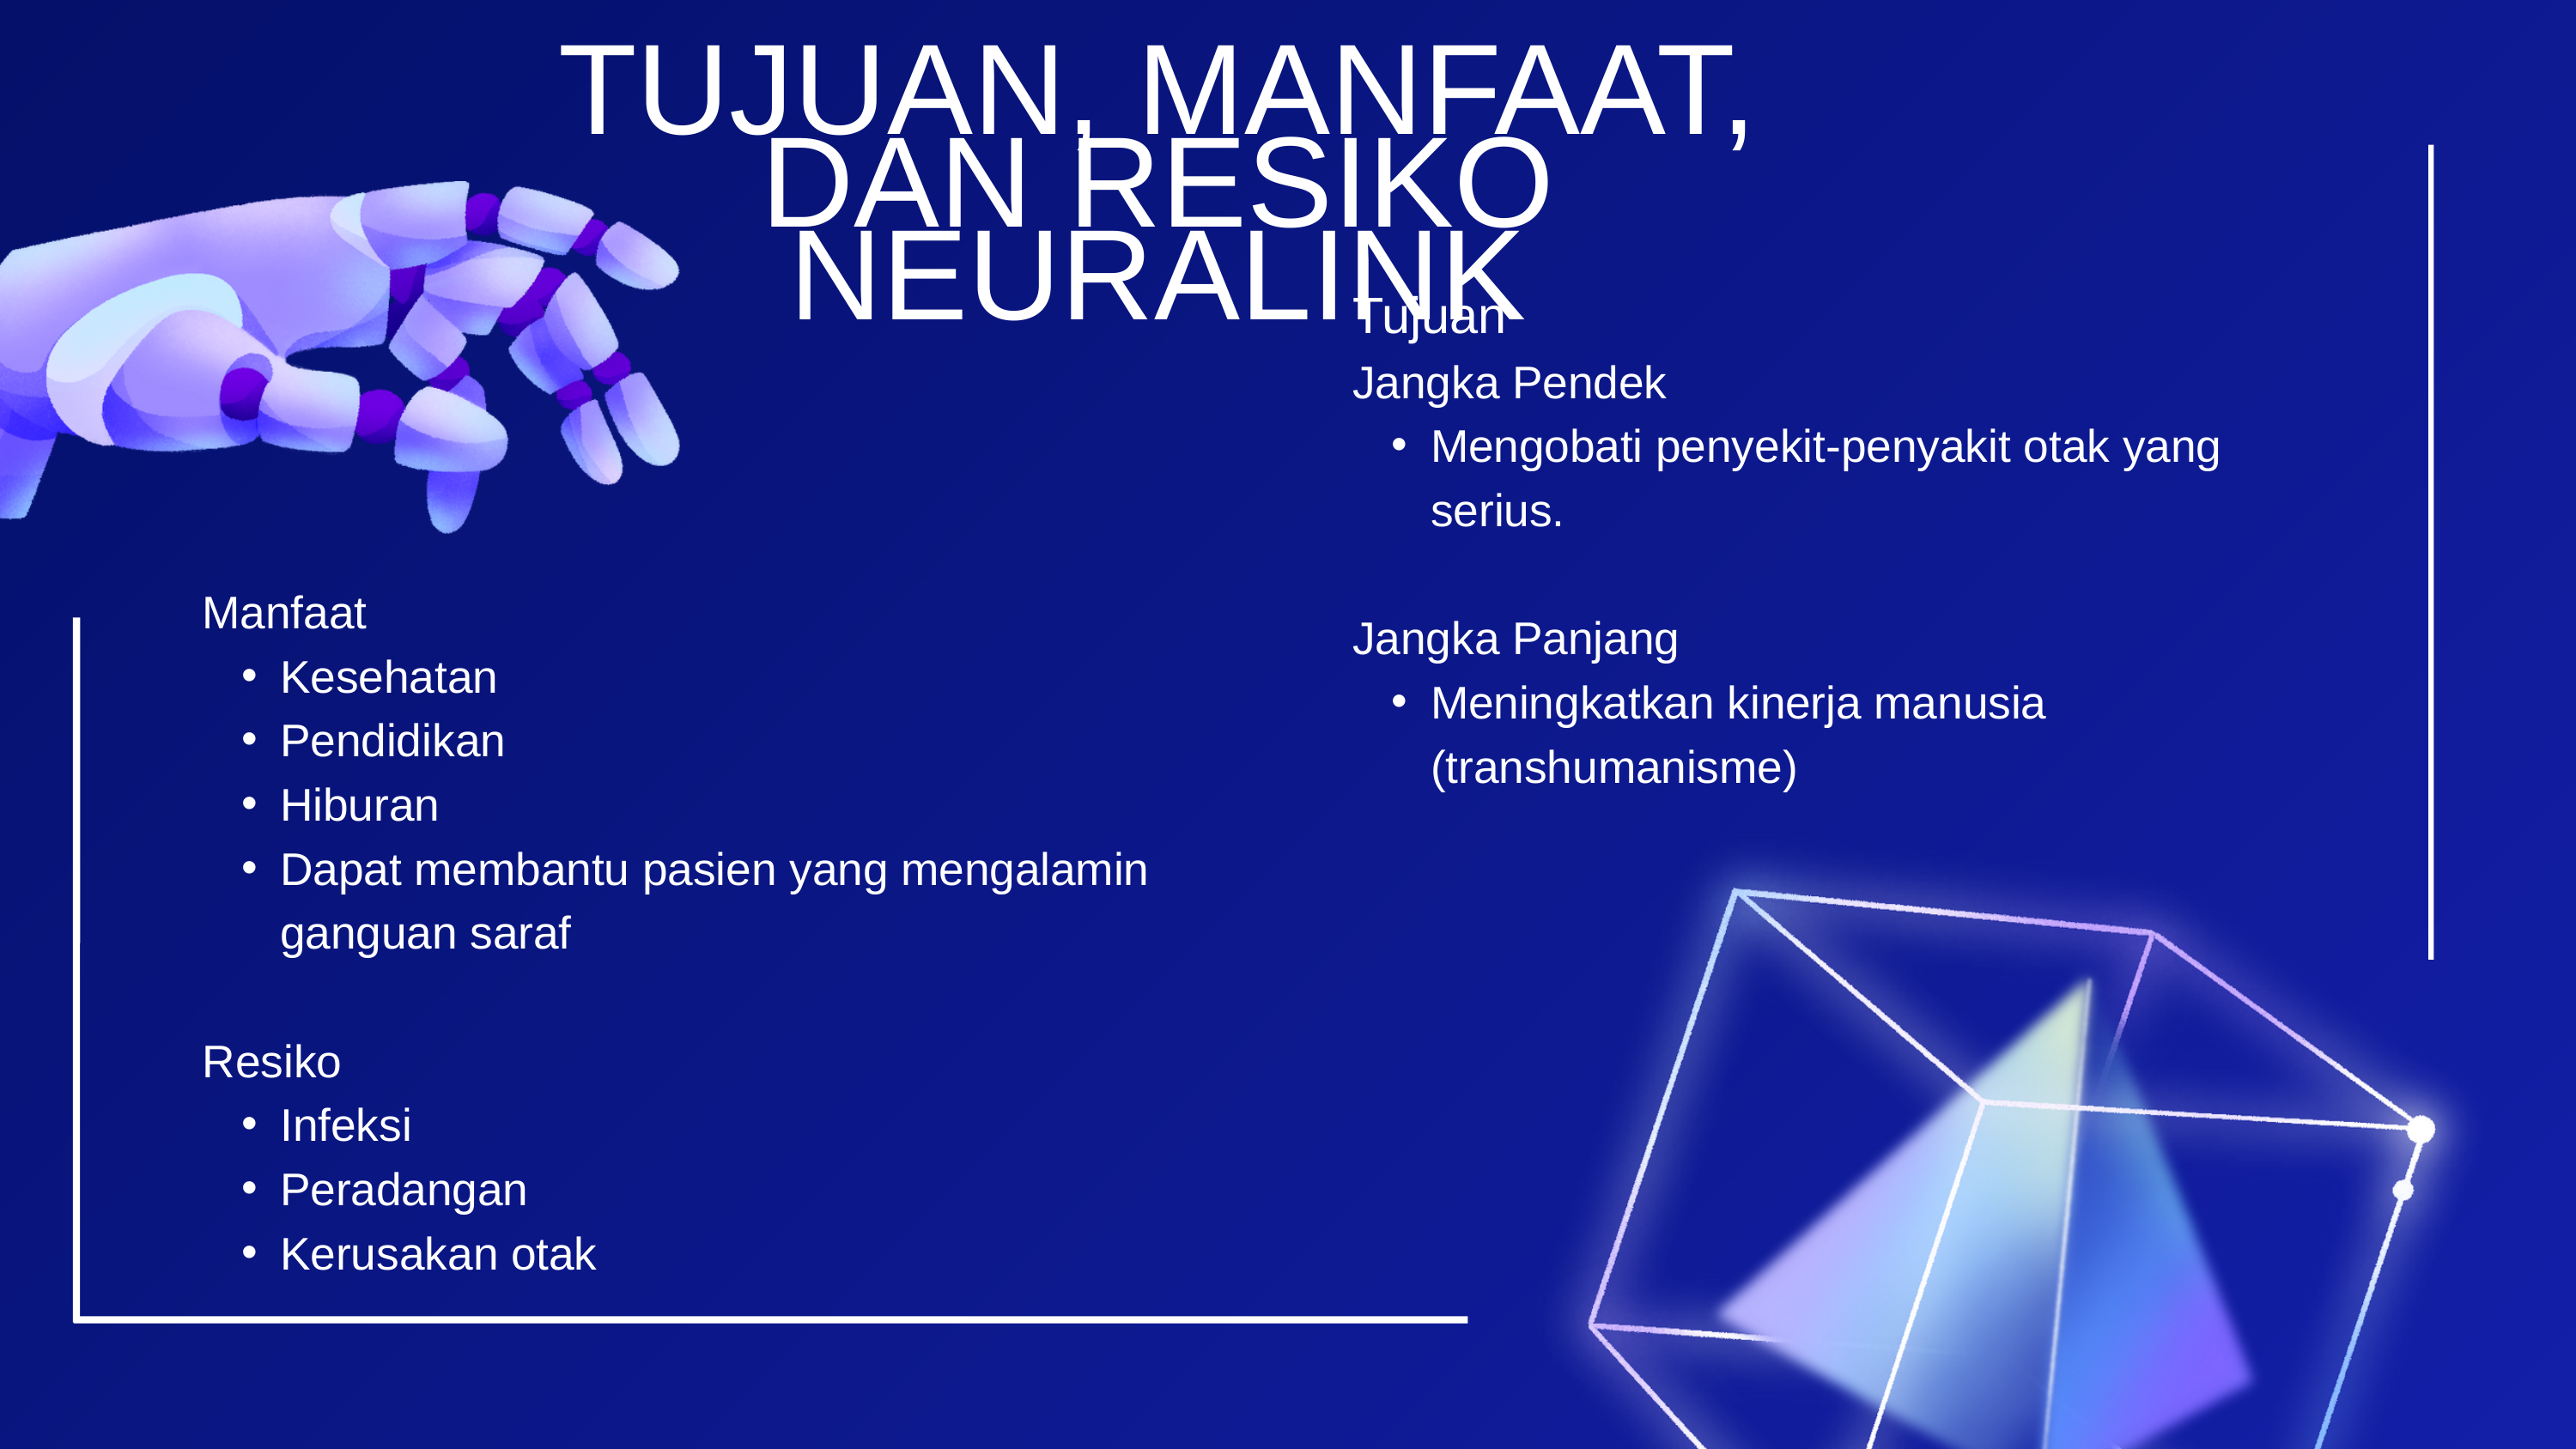

TUJUAN, MANFAAT, DAN RESIKO NEURALINK

Tujuan
Jangka Pendek
Mengobati penyekit-penyakit otak yang serius.

Jangka Panjang
Meningkatkan kinerja manusia (transhumanisme)
Manfaat
Kesehatan
Pendidikan
Hiburan
Dapat membantu pasien yang mengalamin ganguan saraf

Resiko
Infeksi
Peradangan
Kerusakan otak